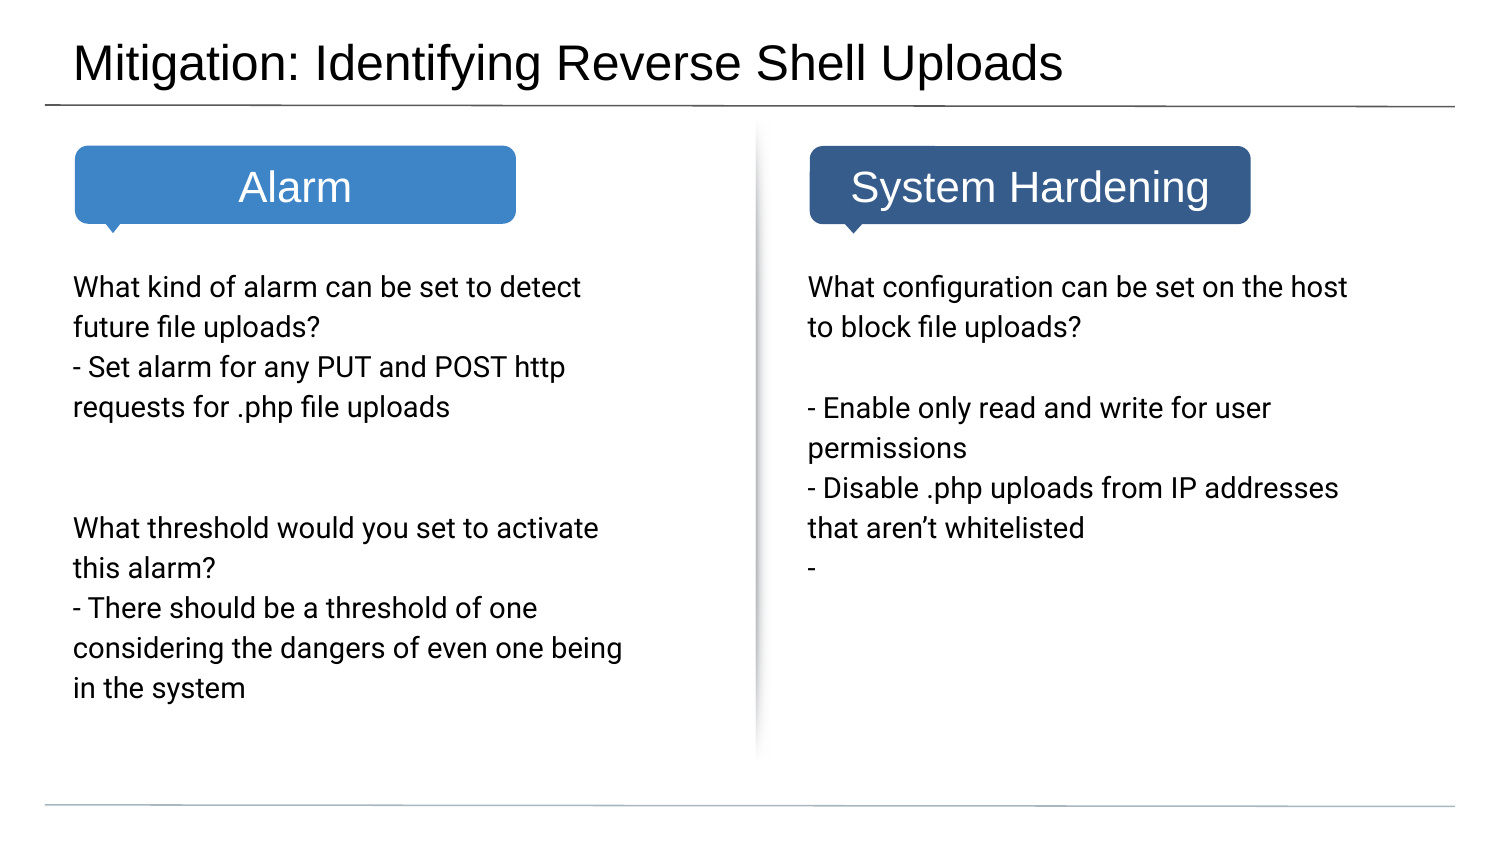

Mitigation: Identifying Reverse Shell Uploads
What kind of alarm can be set to detect future file uploads?
- Set alarm for any PUT and POST http requests for .php file uploads

What threshold would you set to activate this alarm?
- There should be a threshold of one considering the dangers of even one being in the system

What configuration can be set on the host to block file uploads?

- Enable only read and write for user permissions
- Disable .php uploads from IP addresses that aren’t whitelisted
-